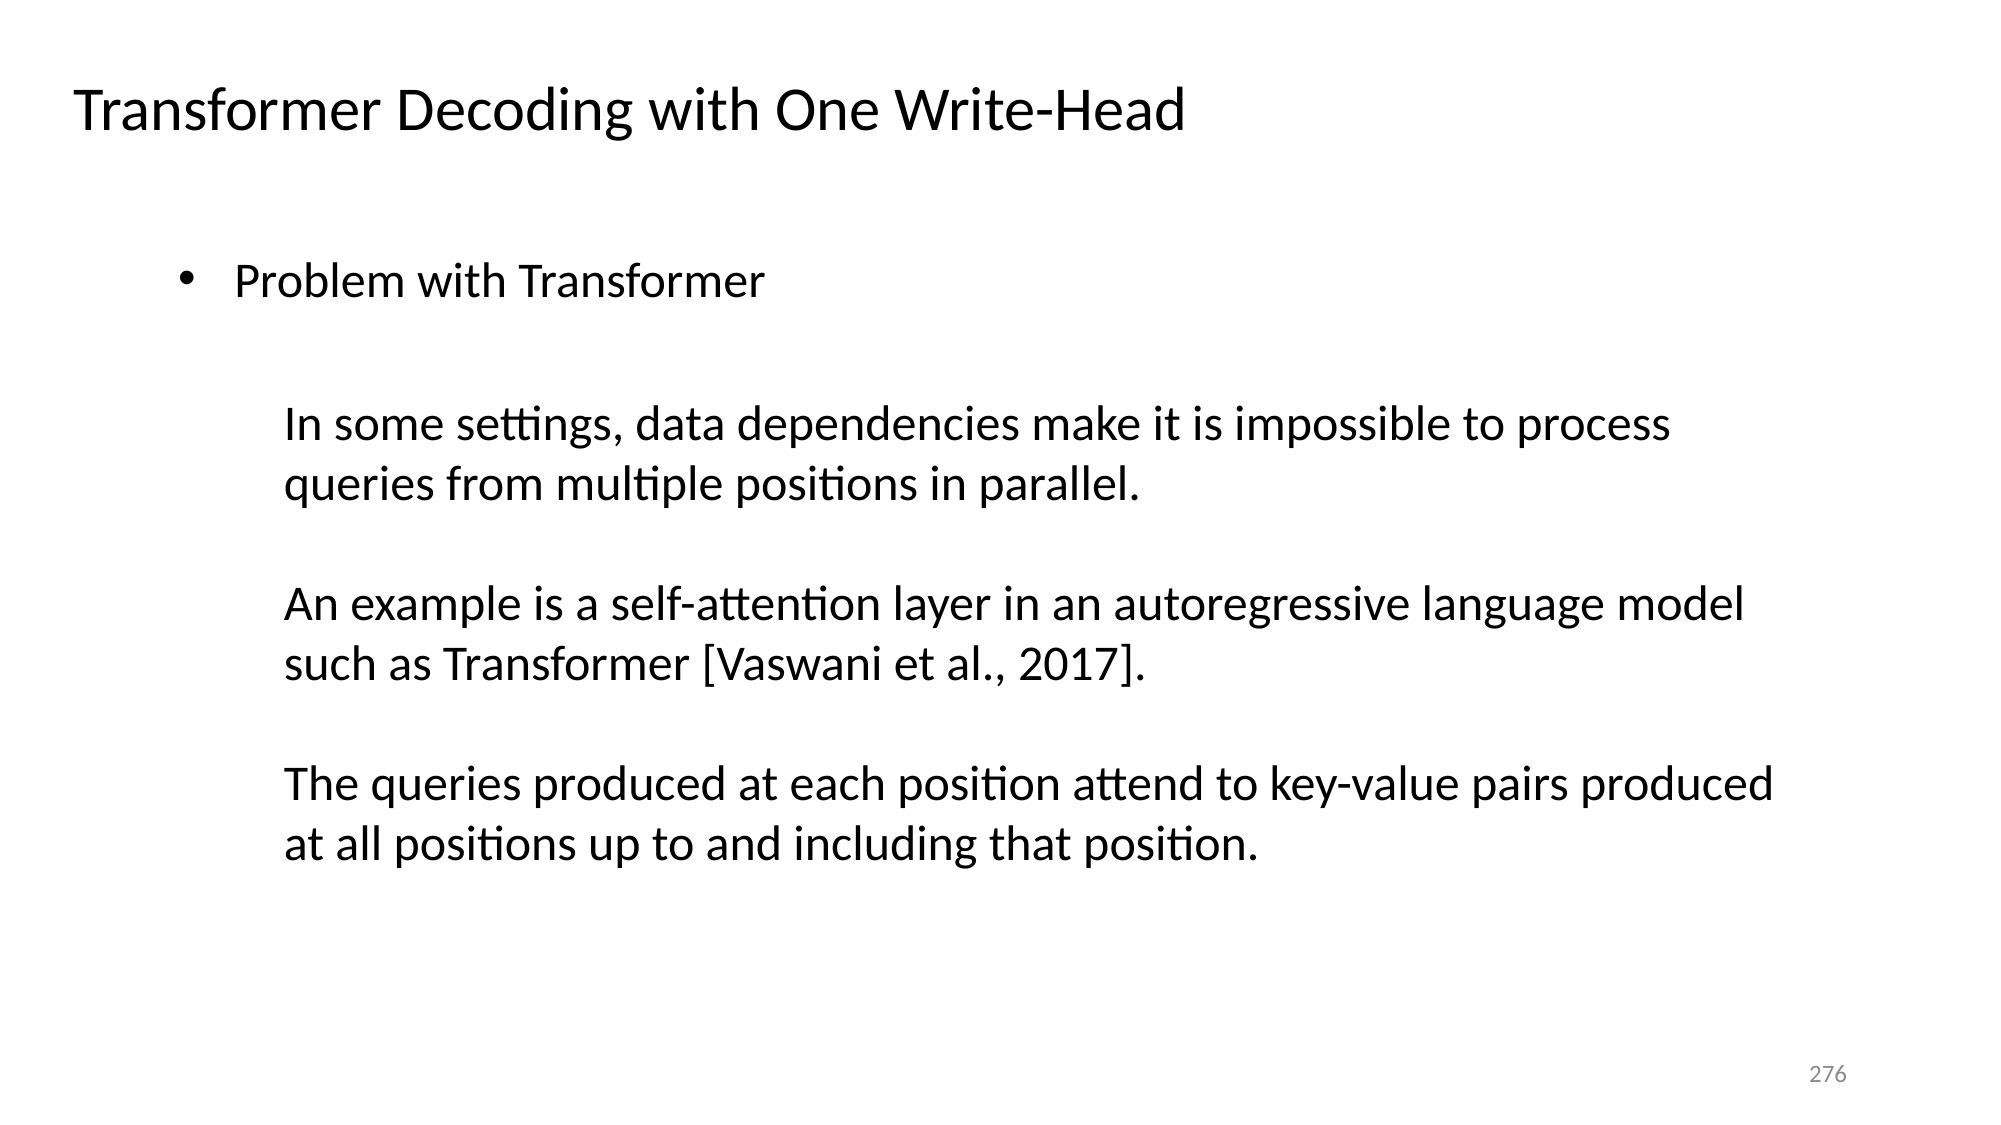

Transformer Decoding with One Write-Head
Problem with Transformer

In some settings, data dependencies make it is impossible to process queries from multiple positions in parallel.

An example is a self-attention layer in an autoregressive language model such as Transformer [Vaswani et al., 2017].

The queries produced at each position attend to key-value pairs produced at all positions up to and including that position.
276